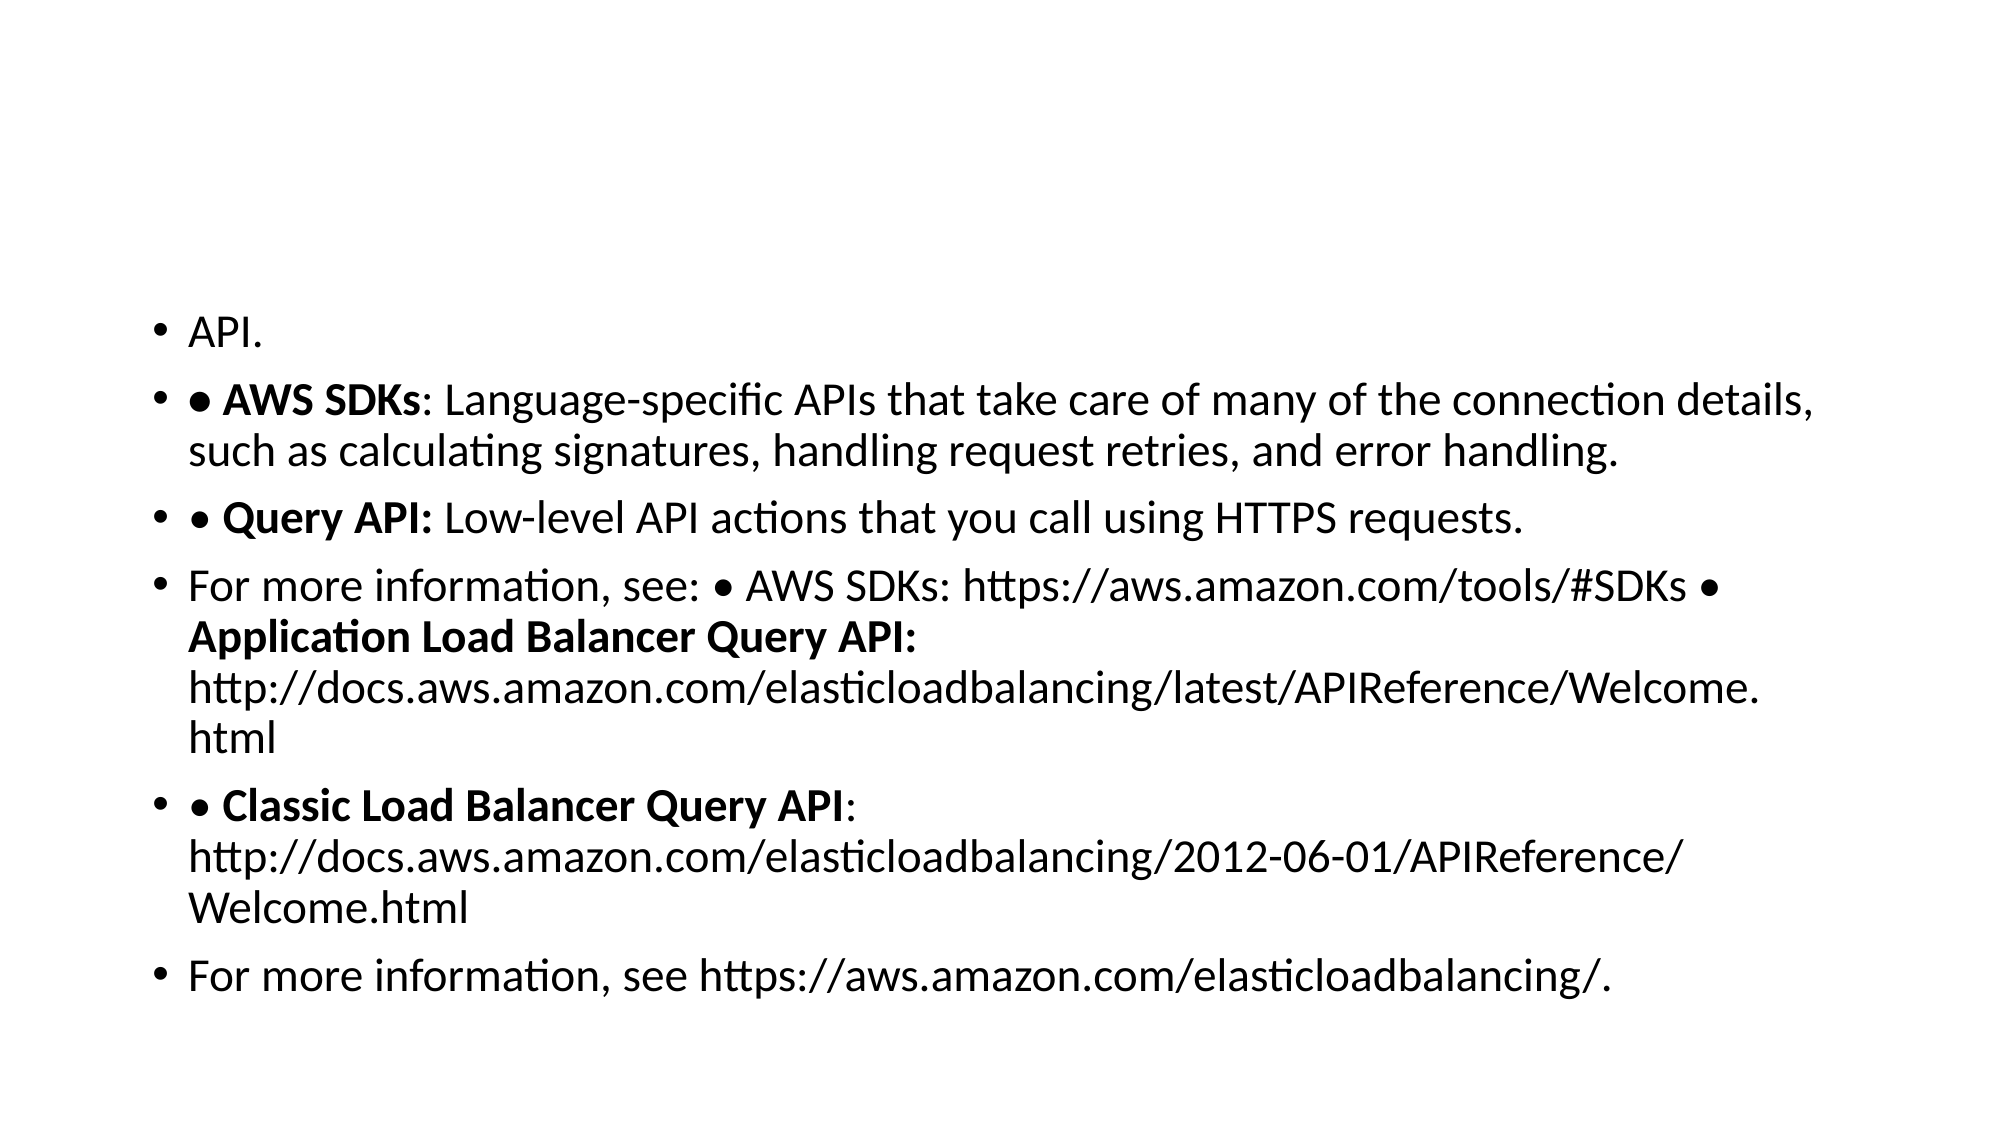

#
API.
• AWS SDKs: Language-specific APIs that take care of many of the connection details, such as calculating signatures, handling request retries, and error handling.
• Query API: Low-level API actions that you call using HTTPS requests.
For more information, see: • AWS SDKs: https://aws.amazon.com/tools/#SDKs • Application Load Balancer Query API: http://docs.aws.amazon.com/elasticloadbalancing/latest/APIReference/Welcome. html
• Classic Load Balancer Query API: http://docs.aws.amazon.com/elasticloadbalancing/2012-06-01/APIReference/Welcome.html
For more information, see https://aws.amazon.com/elasticloadbalancing/.